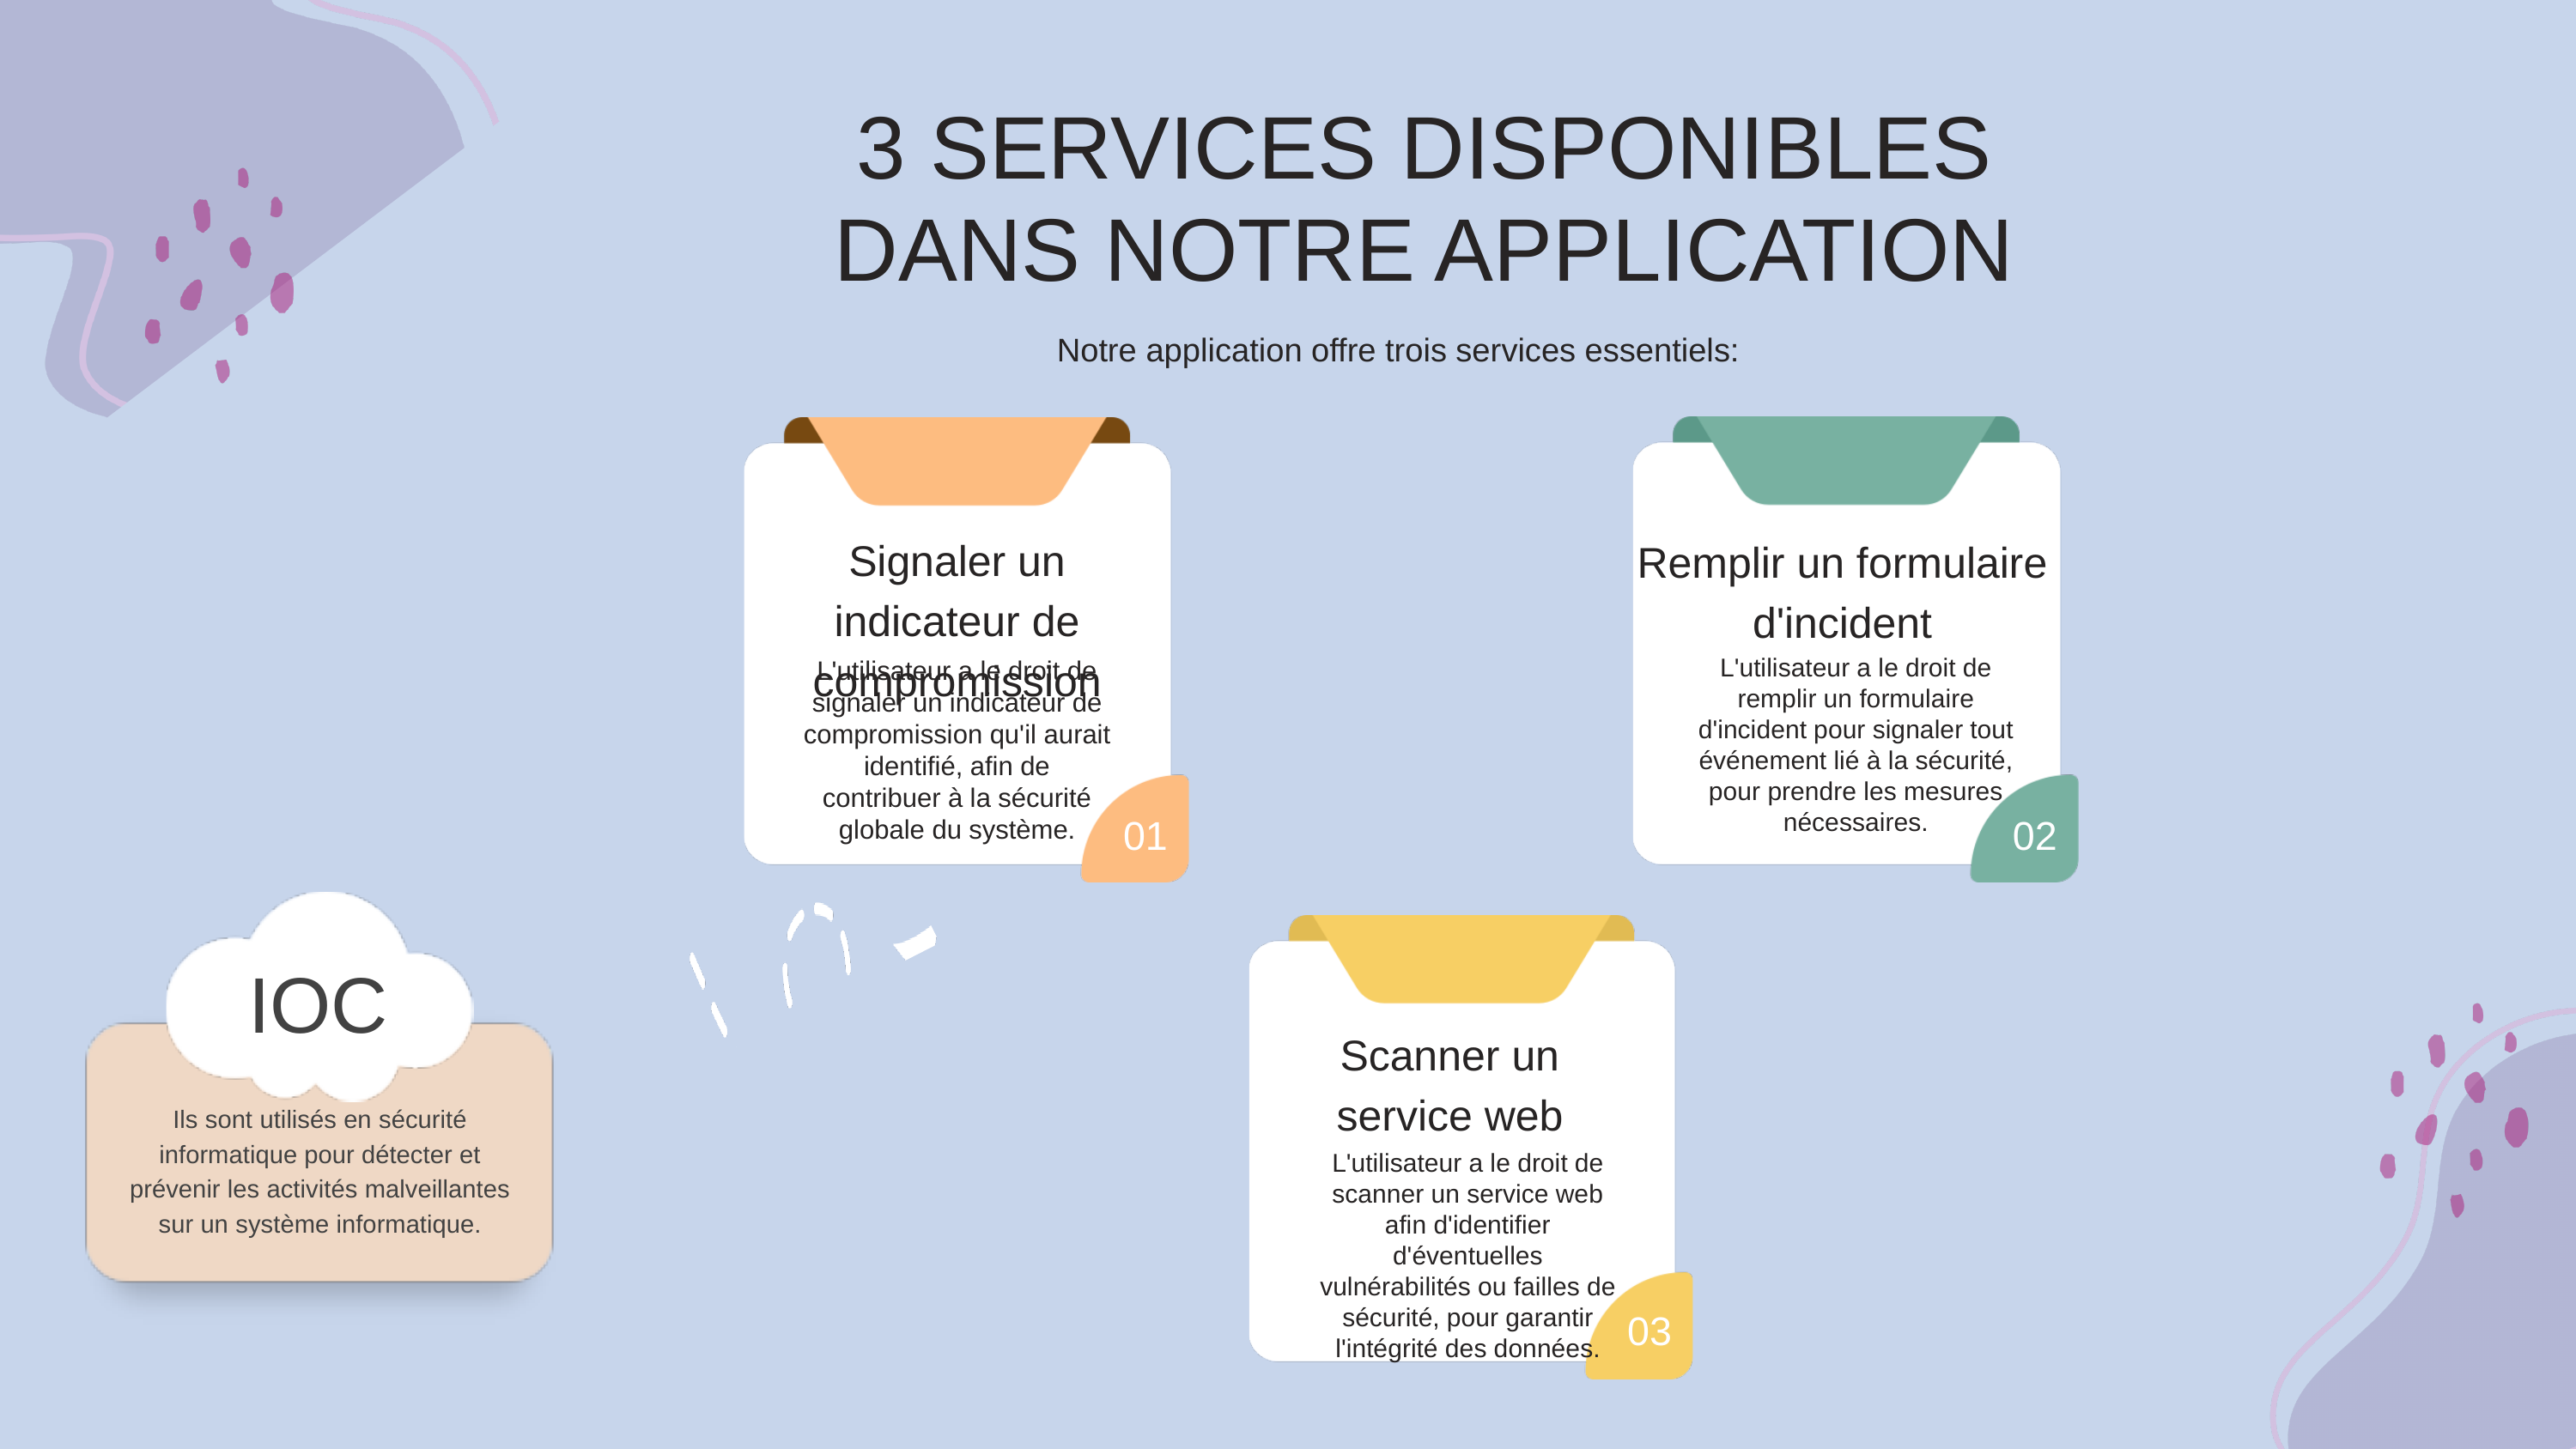

3 SERVICES DISPONIBLES DANS NOTRE APPLICATION

Notre application offre trois services essentiels:

Signaler un indicateur de compromission
Remplir un formulaire d'incident
L'utilisateur a le droit de remplir un formulaire d'incident pour signaler tout événement lié à la sécurité, pour prendre les mesures nécessaires.
L'utilisateur a le droit de signaler un indicateur de compromission qu'il aurait identifié, afin de contribuer à la sécurité globale du système.
01
02

IOC

Scanner un service web
Ils sont utilisés en sécurité informatique pour détecter et prévenir les activités malveillantes sur un système informatique.
L'utilisateur a le droit de scanner un service web afin d'identifier d'éventuelles vulnérabilités ou failles de sécurité, pour garantir l'intégrité des données.
03